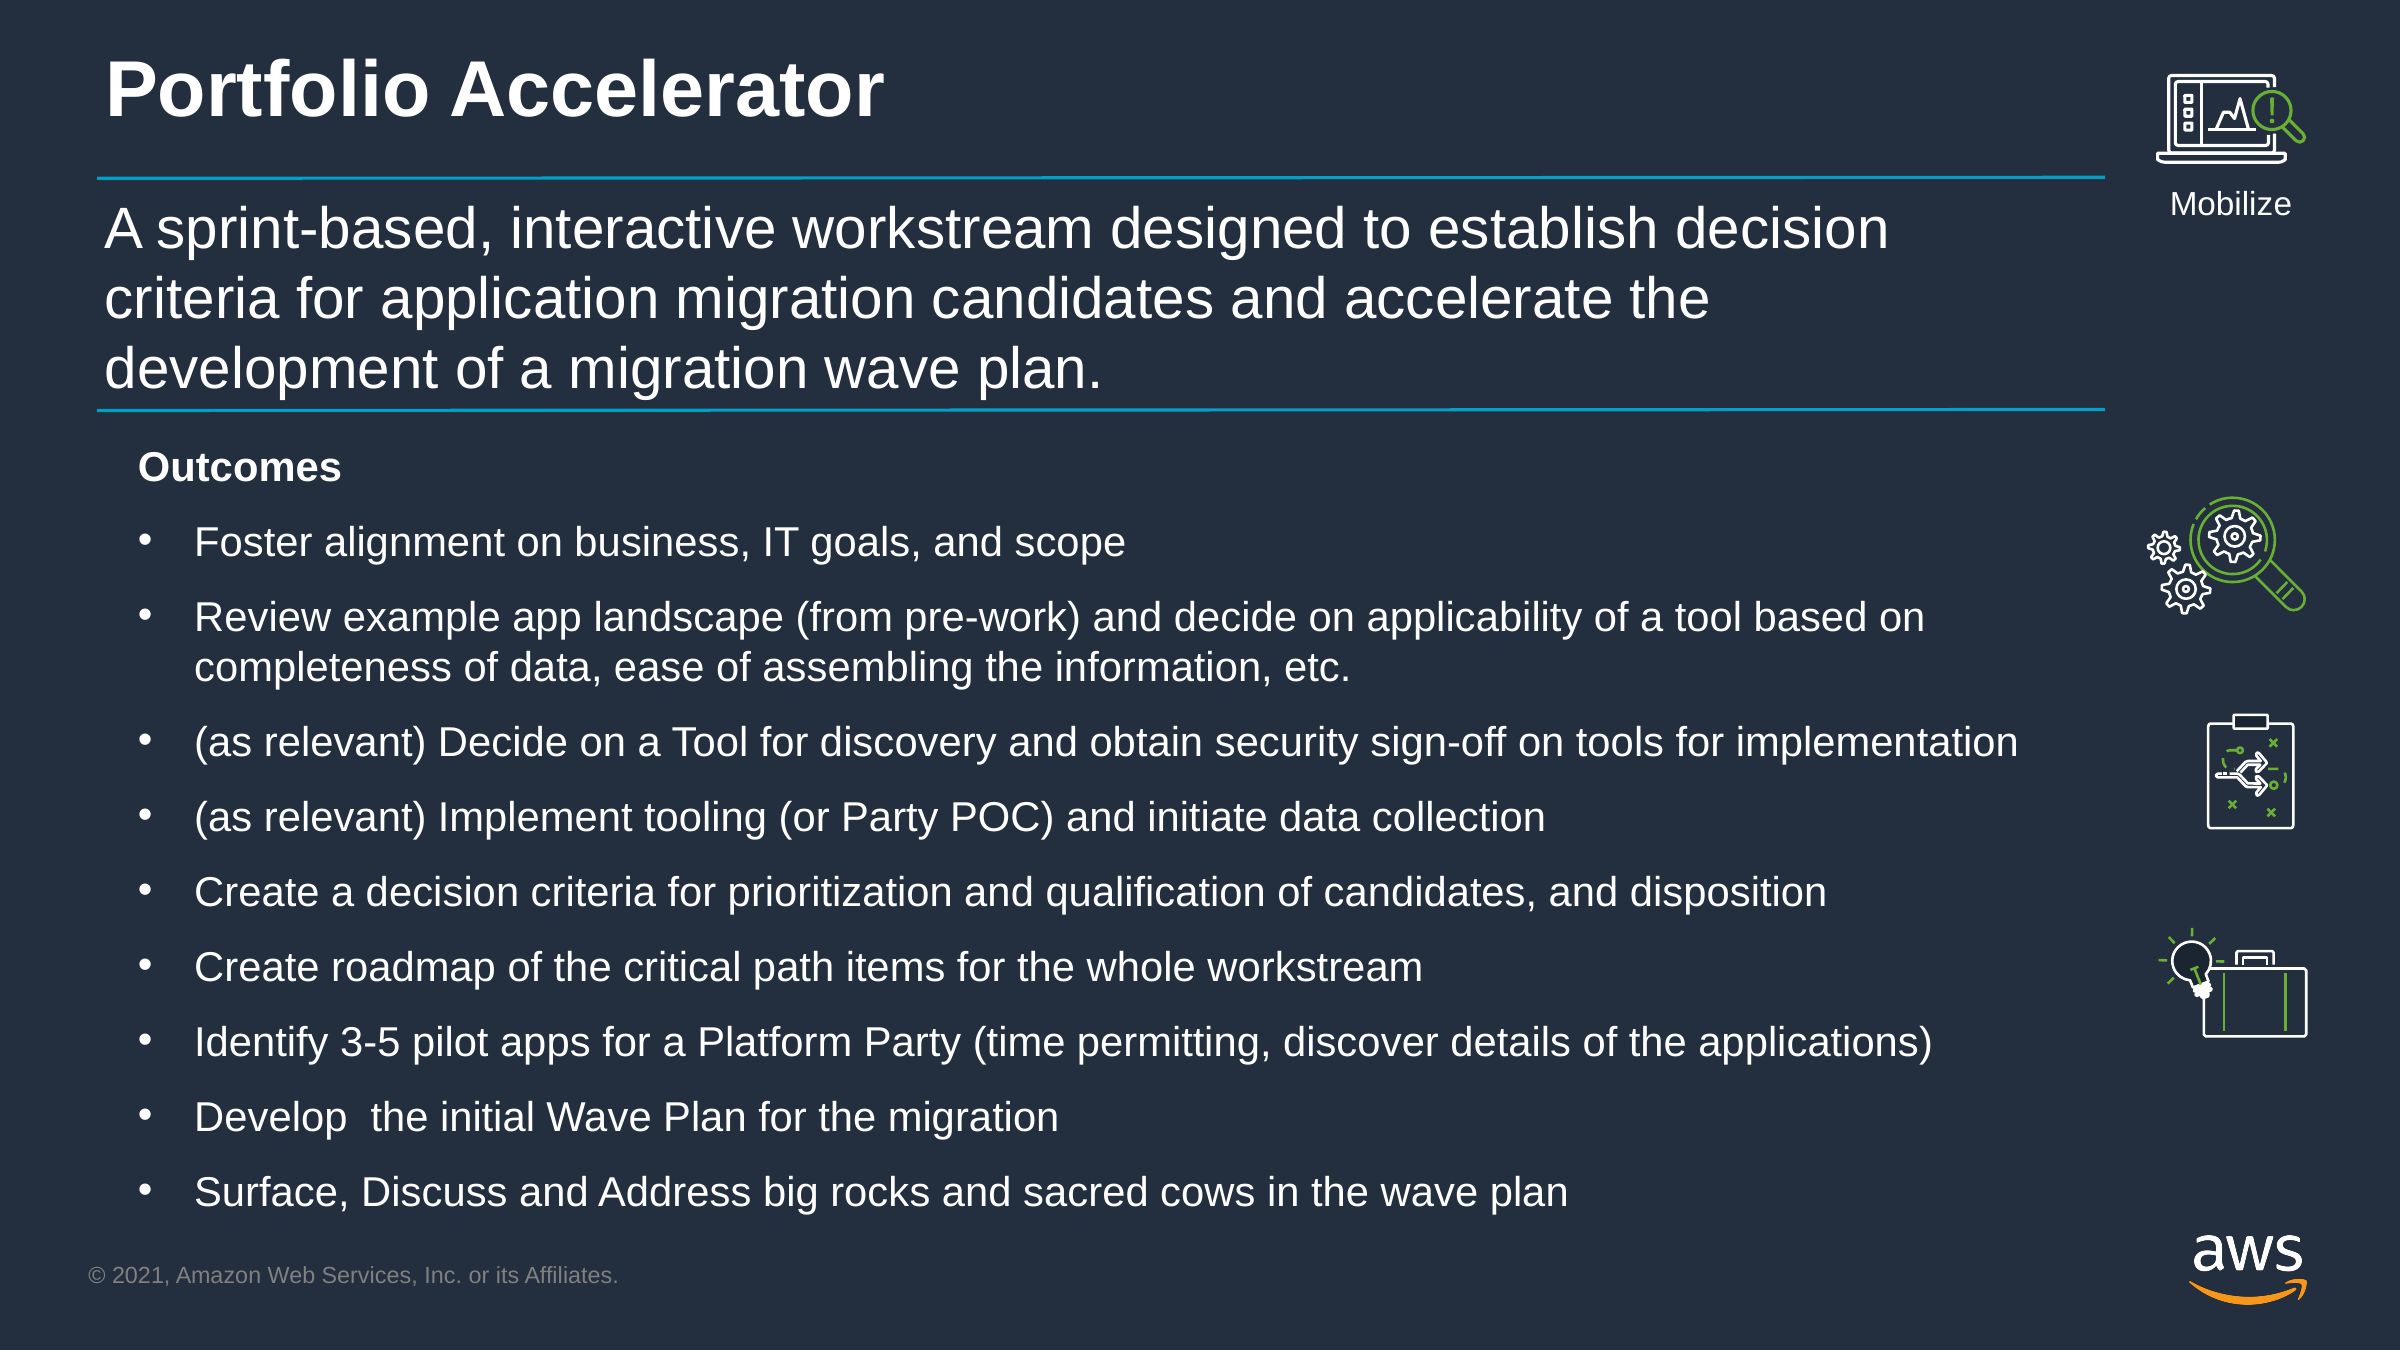

# Portfolio Accelerator

Mobilize
A sprint-based, interactive workstream designed to establish decision criteria for application migration candidates and accelerate the development of a migration wave plan.
Outcomes
Foster alignment on business, IT goals, and scope
Review example app landscape (from pre-work) and decide on applicability of a tool based on completeness of data, ease of assembling the information, etc.
(as relevant) Decide on a Tool for discovery and obtain security sign-off on tools for implementation

(as relevant) Implement tooling (or Party POC) and initiate data collection

Create a decision criteria for prioritization and qualification of candidates, and disposition

Create roadmap of the critical path items for the whole workstream

Identify 3-5 pilot apps for a Platform Party (time permitting, discover details of the applications)

Develop  the initial Wave Plan for the migration

Surface, Discuss and Address big rocks and sacred cows in the wave plan